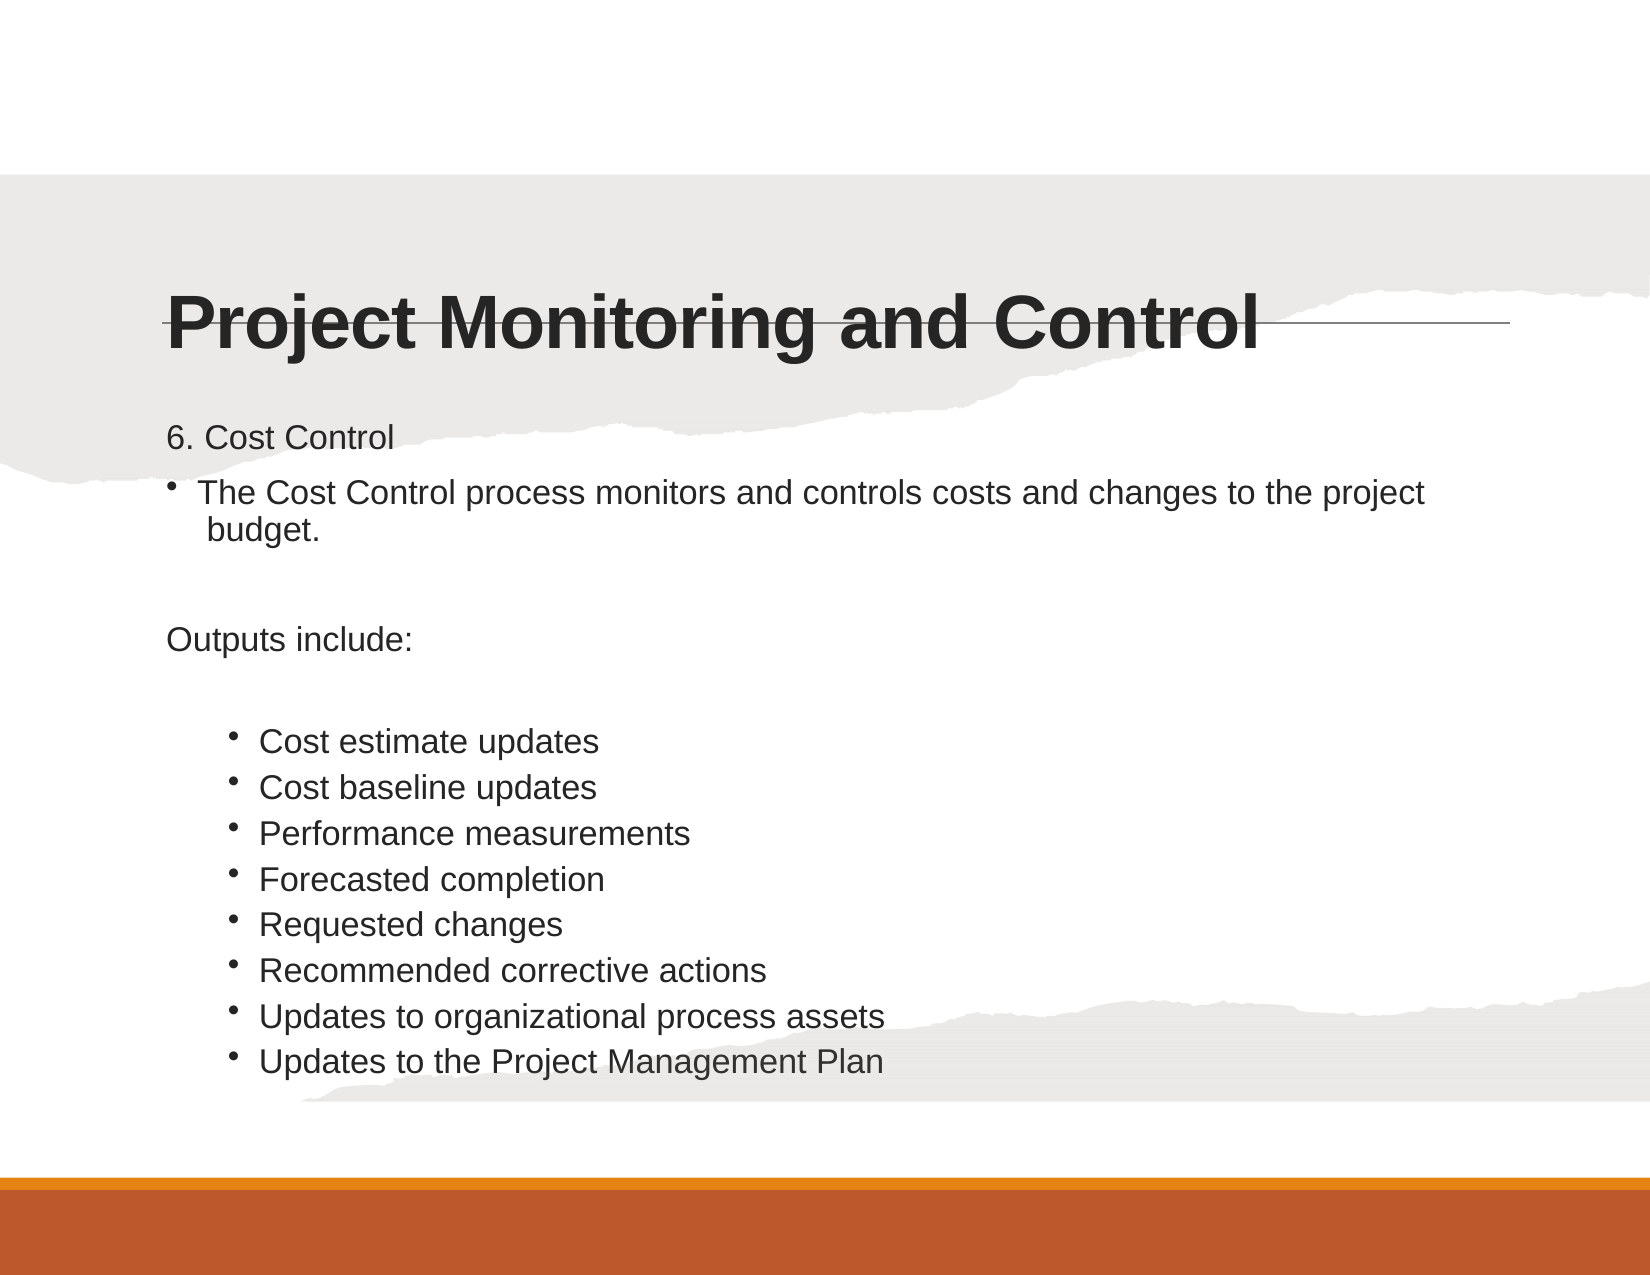

# Project Monitoring and Control
6. Cost Control
The Cost Control process monitors and controls costs and changes to the project  budget.

Outputs include:

Cost estimate updates
Cost baseline updates
Performance measurements
Forecasted completion
Requested changes
Recommended corrective actions
Updates to organizational process assets
Updates to the Project Management Plan